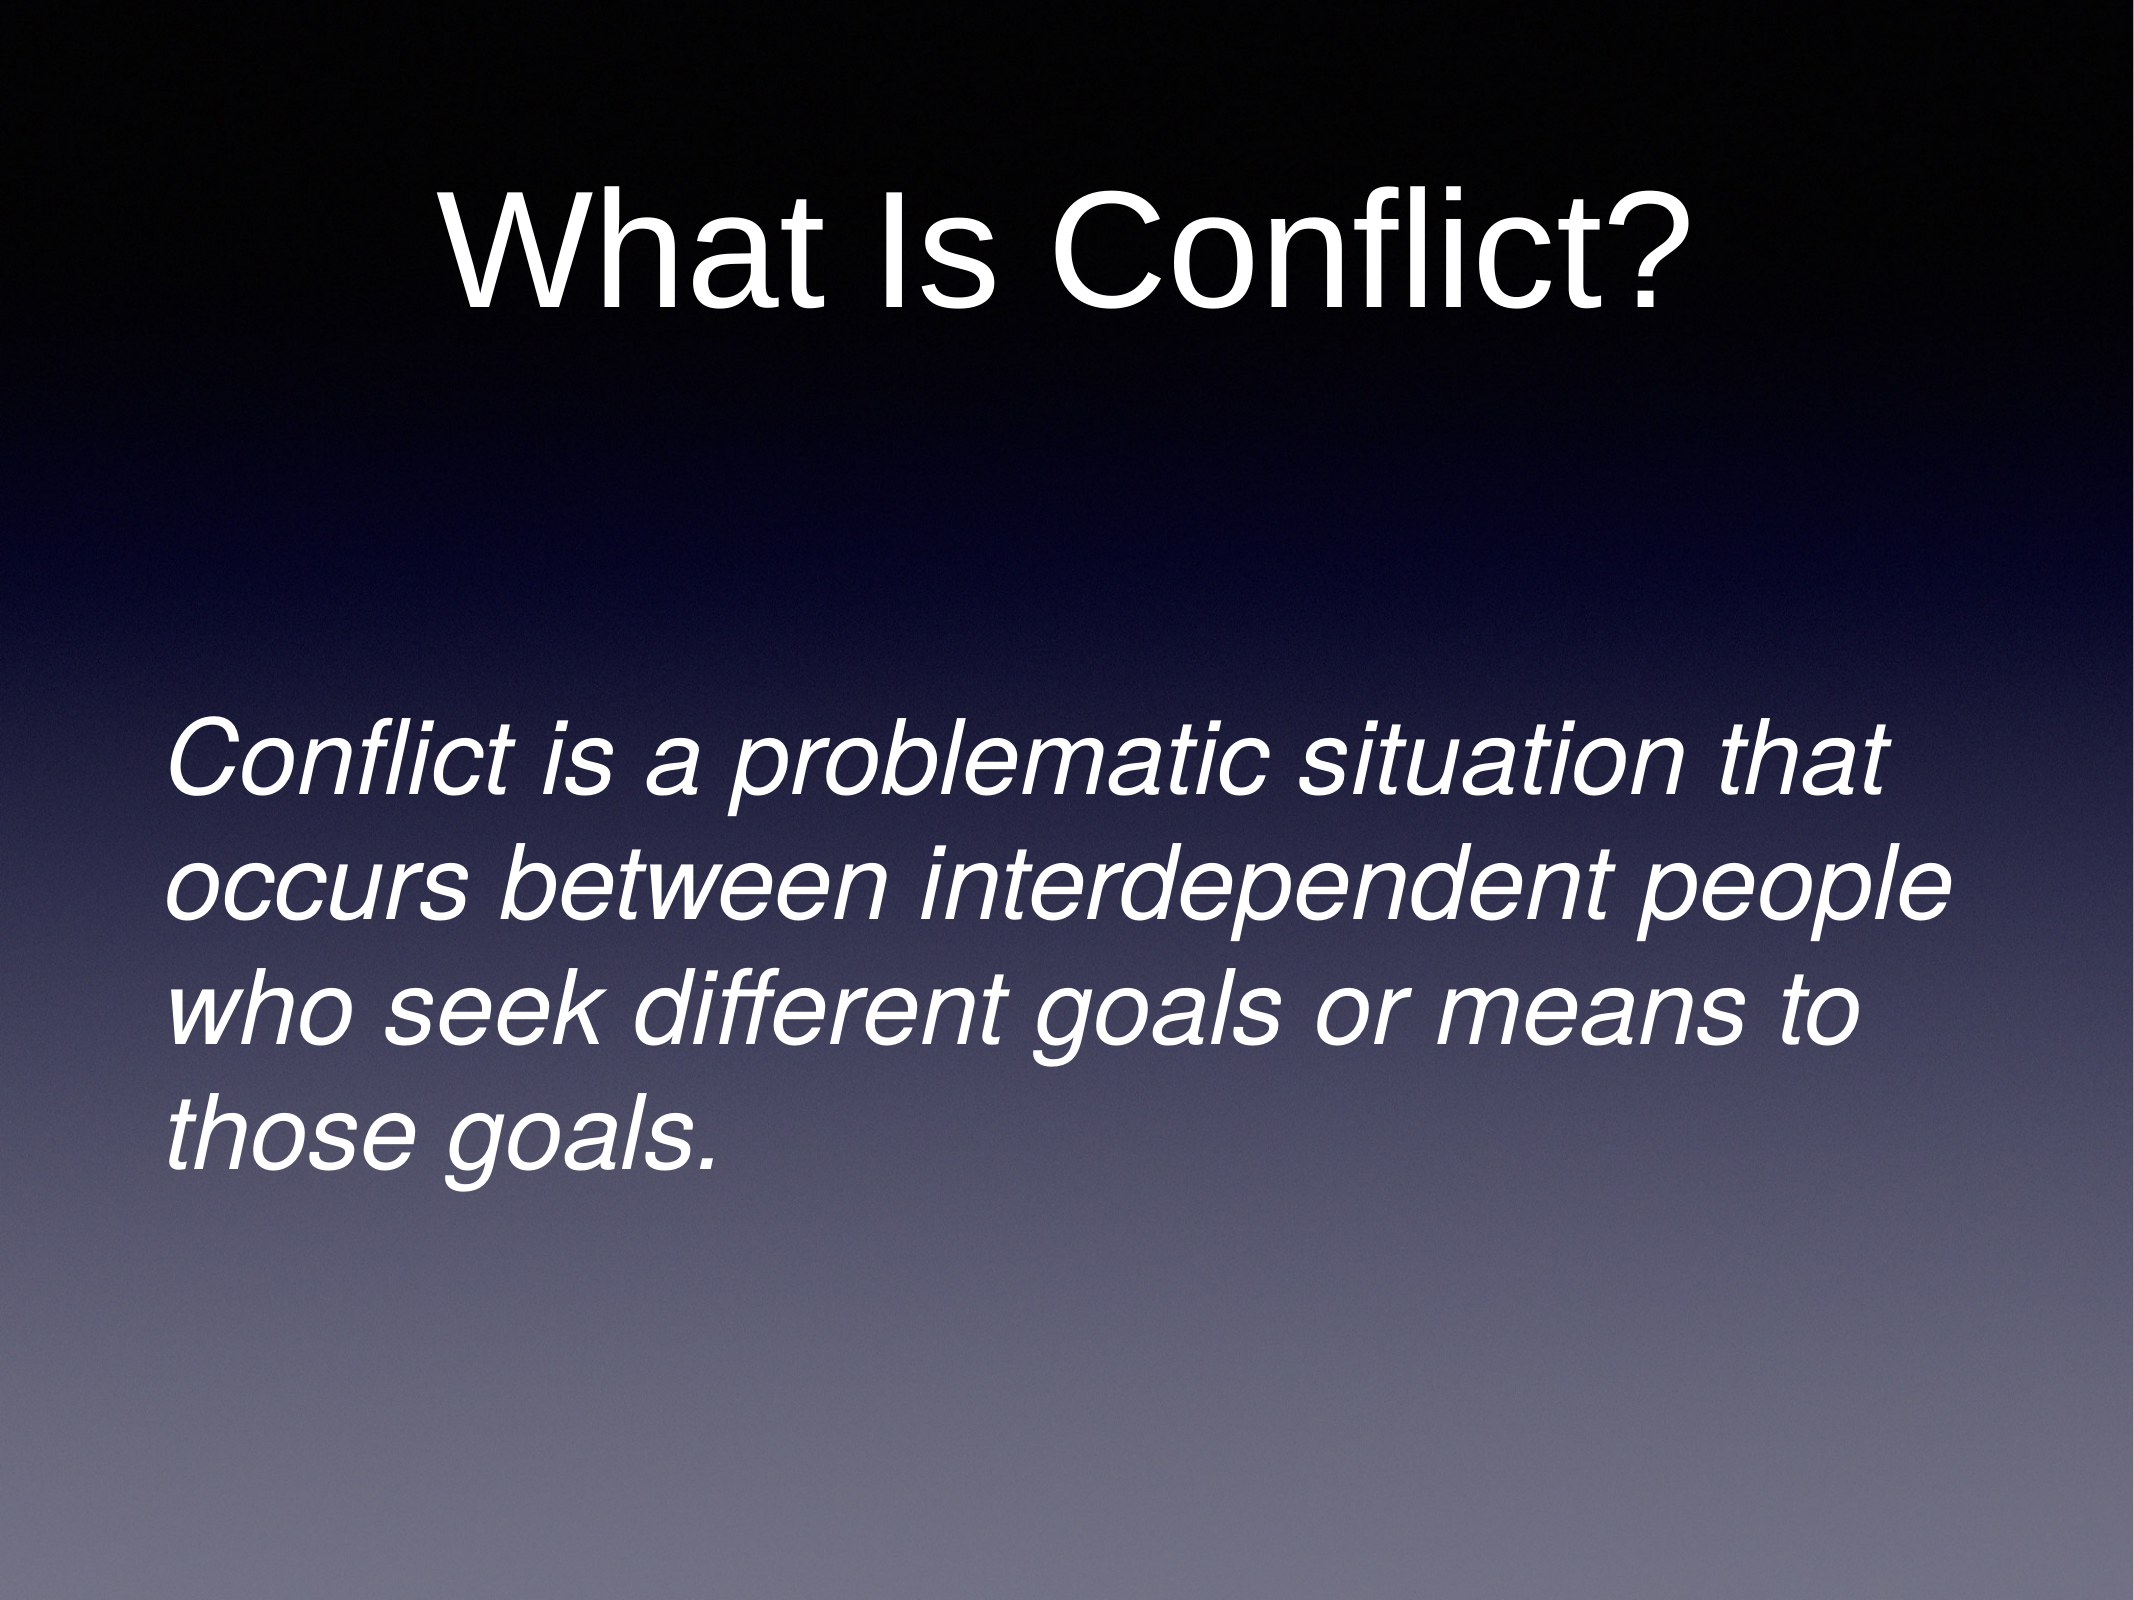

# What Is Conflict?
Conflict is a problematic situation that occurs between interdependent people who seek different goals or means to those goals.